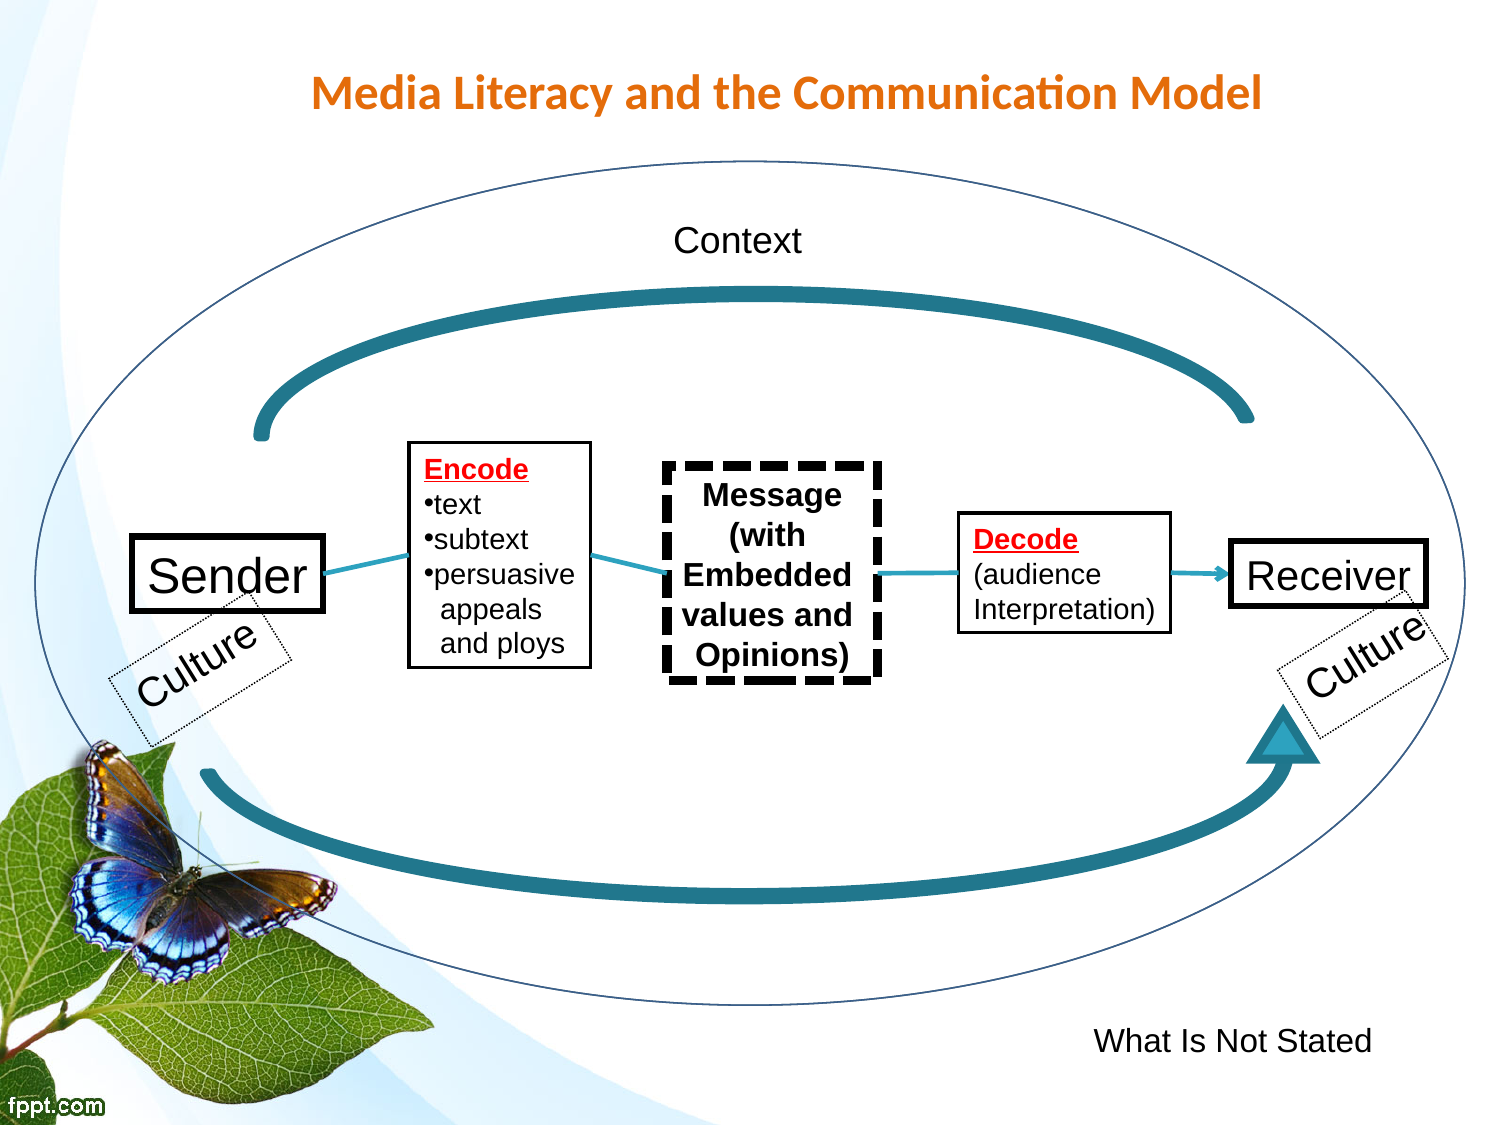

# Media Literacy and the Communication Model

Context

Encode
text
subtext
persuasive
  appeals
  and ploys
Message
(with
Embedded
values and
Opinions)
Decode
(audience
Interpretation)
Sender
Receiver
Culture
Culture

What Is Not Stated